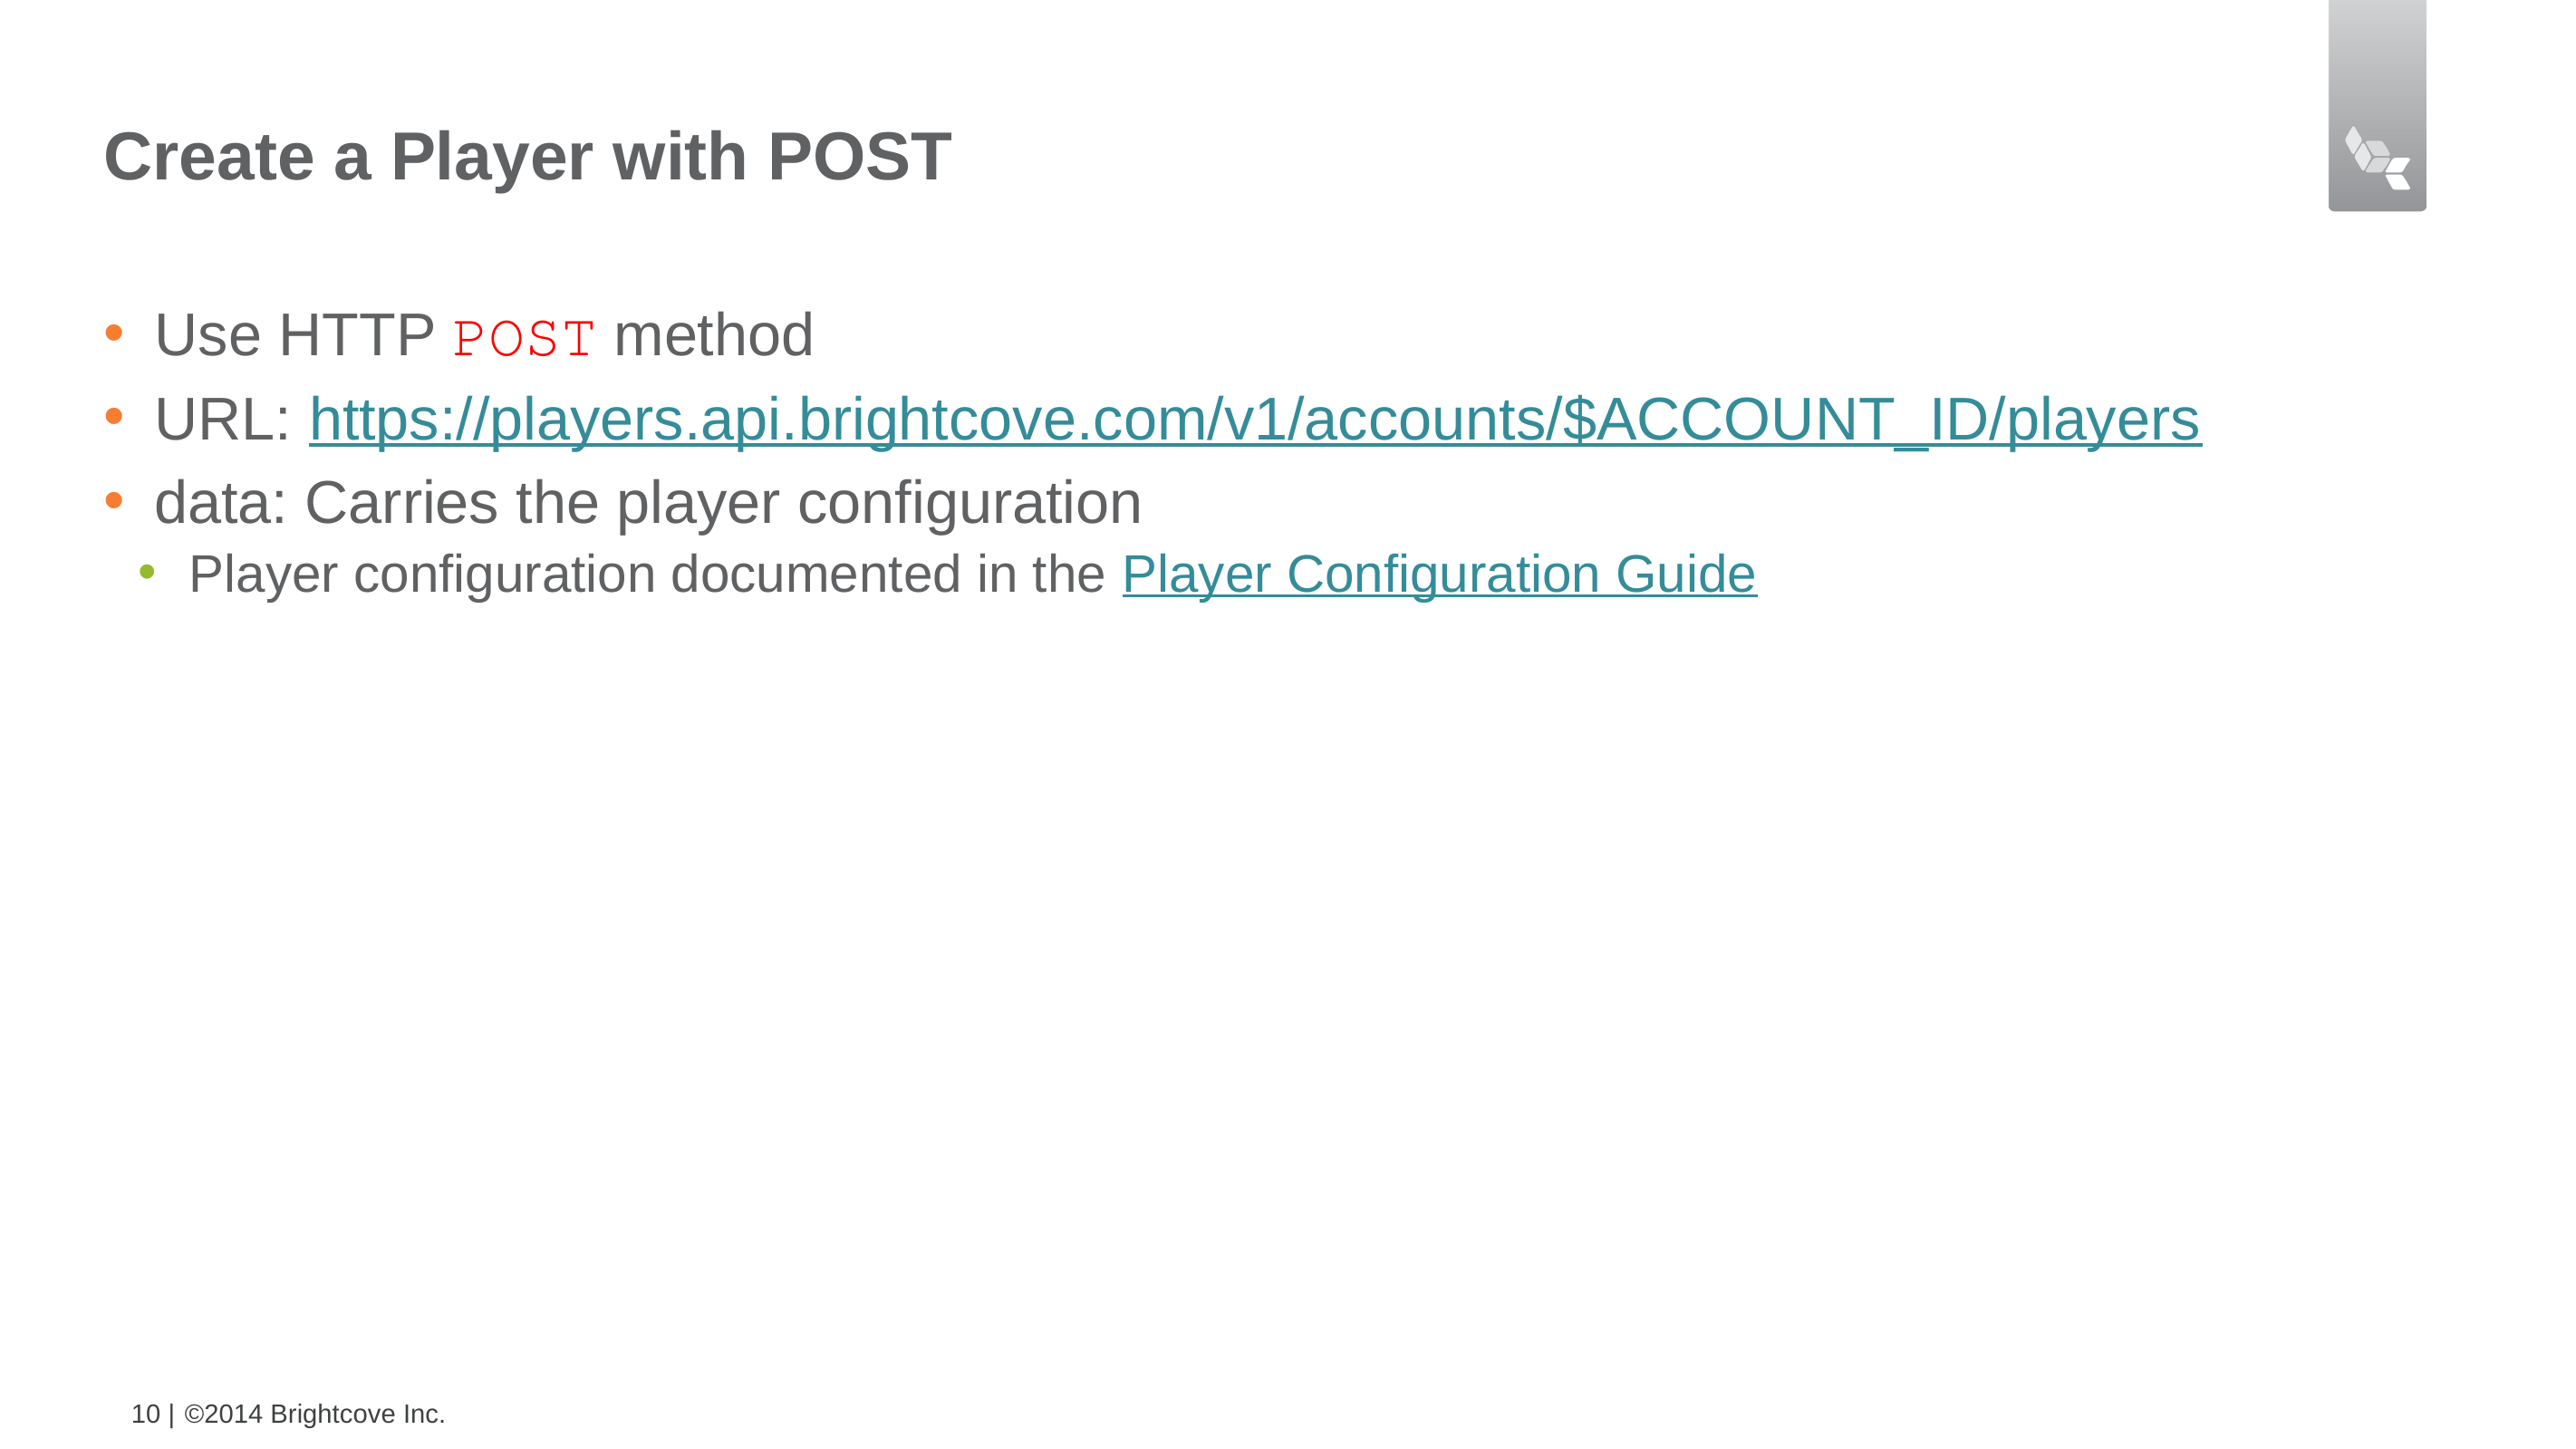

# Create a Player with POST
Use HTTP POST method
URL: https://players.api.brightcove.com/v1/accounts/$ACCOUNT_ID/players
data: Carries the player configuration
Player configuration documented in the Player Configuration Guide
10 |
©2014 Brightcove Inc.